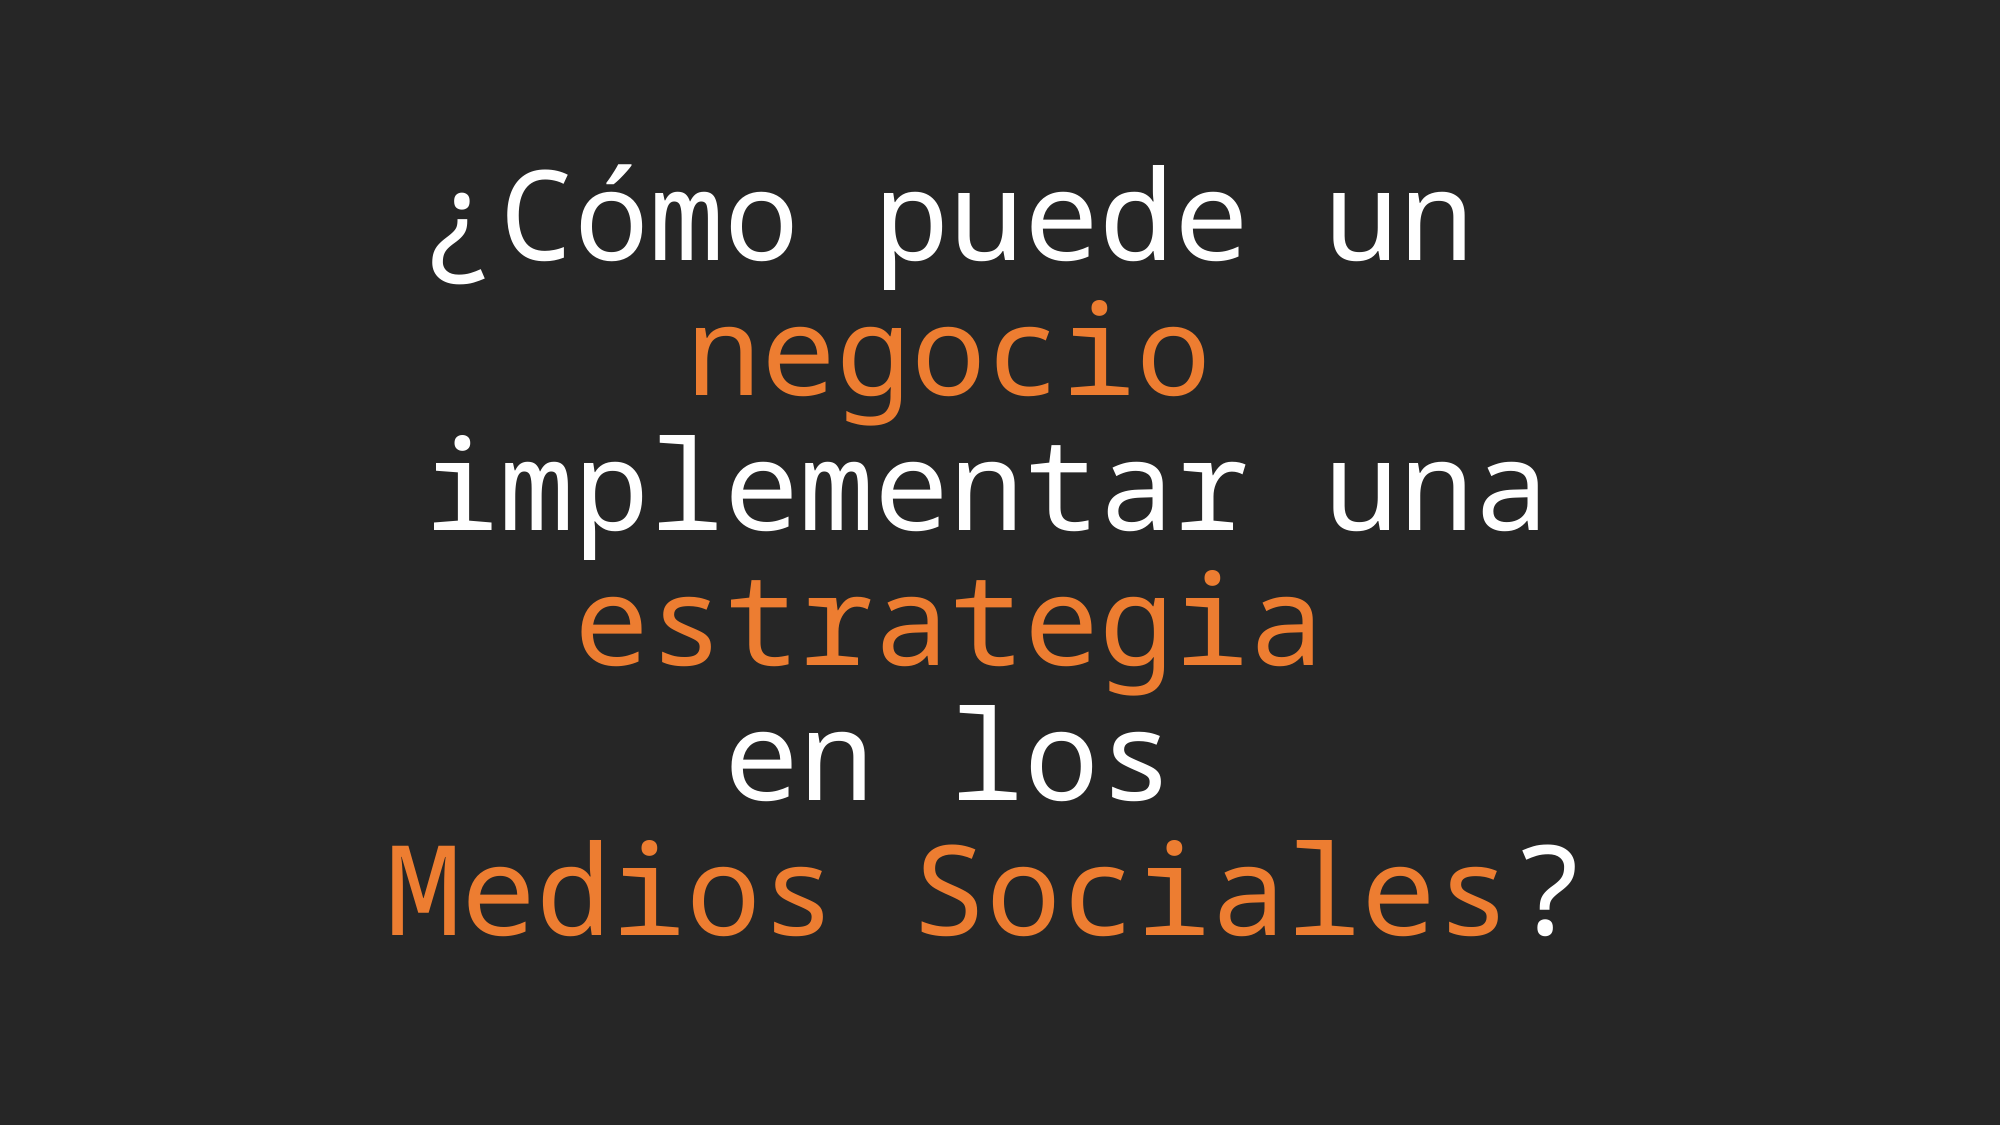

# ¿Cómo puede un negocio implementar una estrategia en los Medios Sociales?